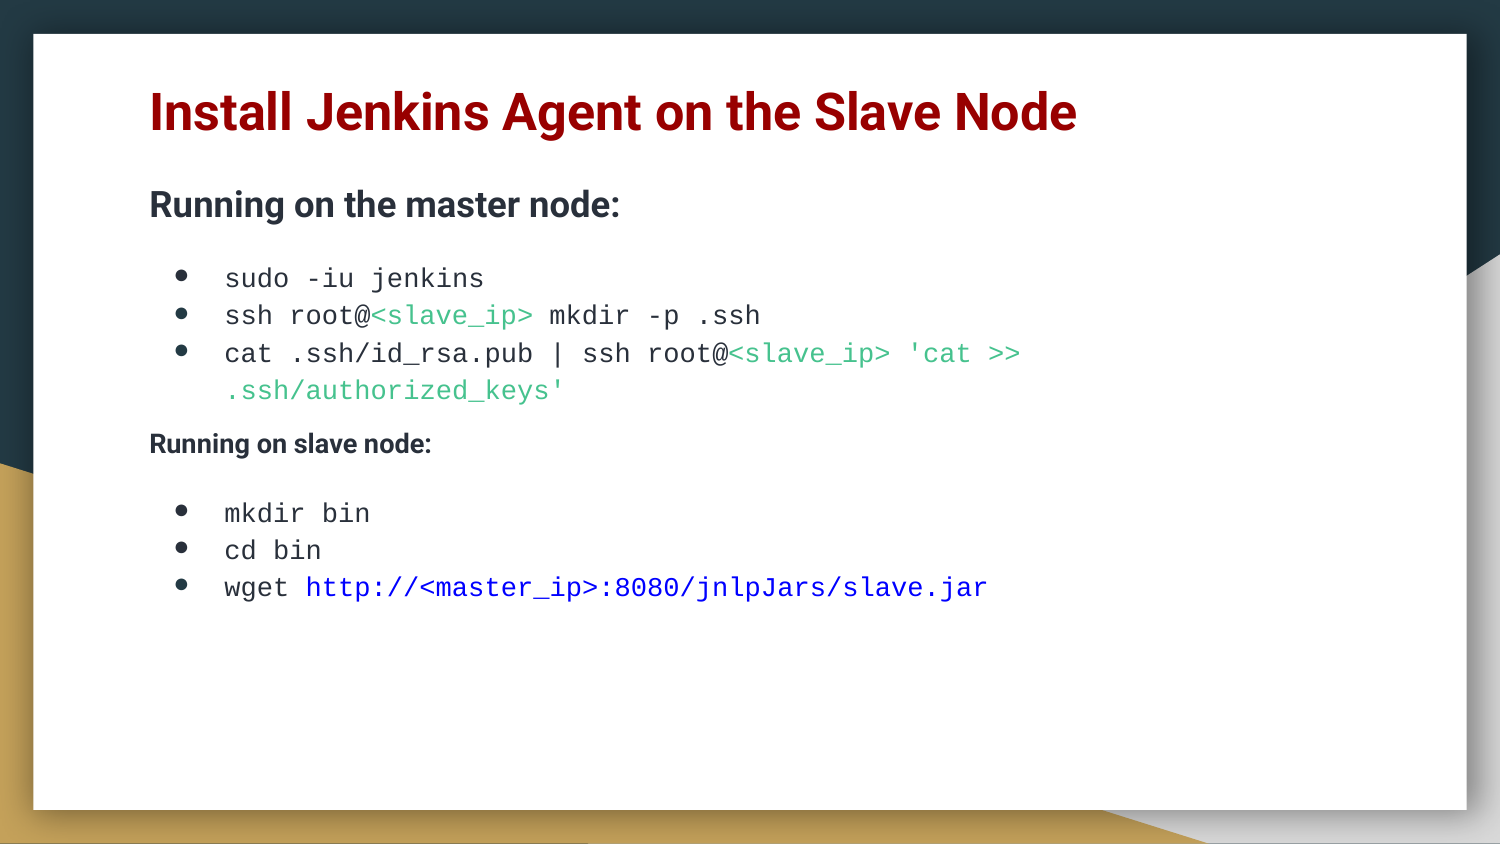

# Install Jenkins Agent on the Slave Node
Running on the master node:
sudo -iu jenkins
ssh root@<slave_ip> mkdir -p .ssh
cat .ssh/id_rsa.pub | ssh root@<slave_ip> 'cat >> .ssh/authorized_keys'
Running on slave node:
mkdir bin
cd bin
wget http://<master_ip>:8080/jnlpJars/slave.jar